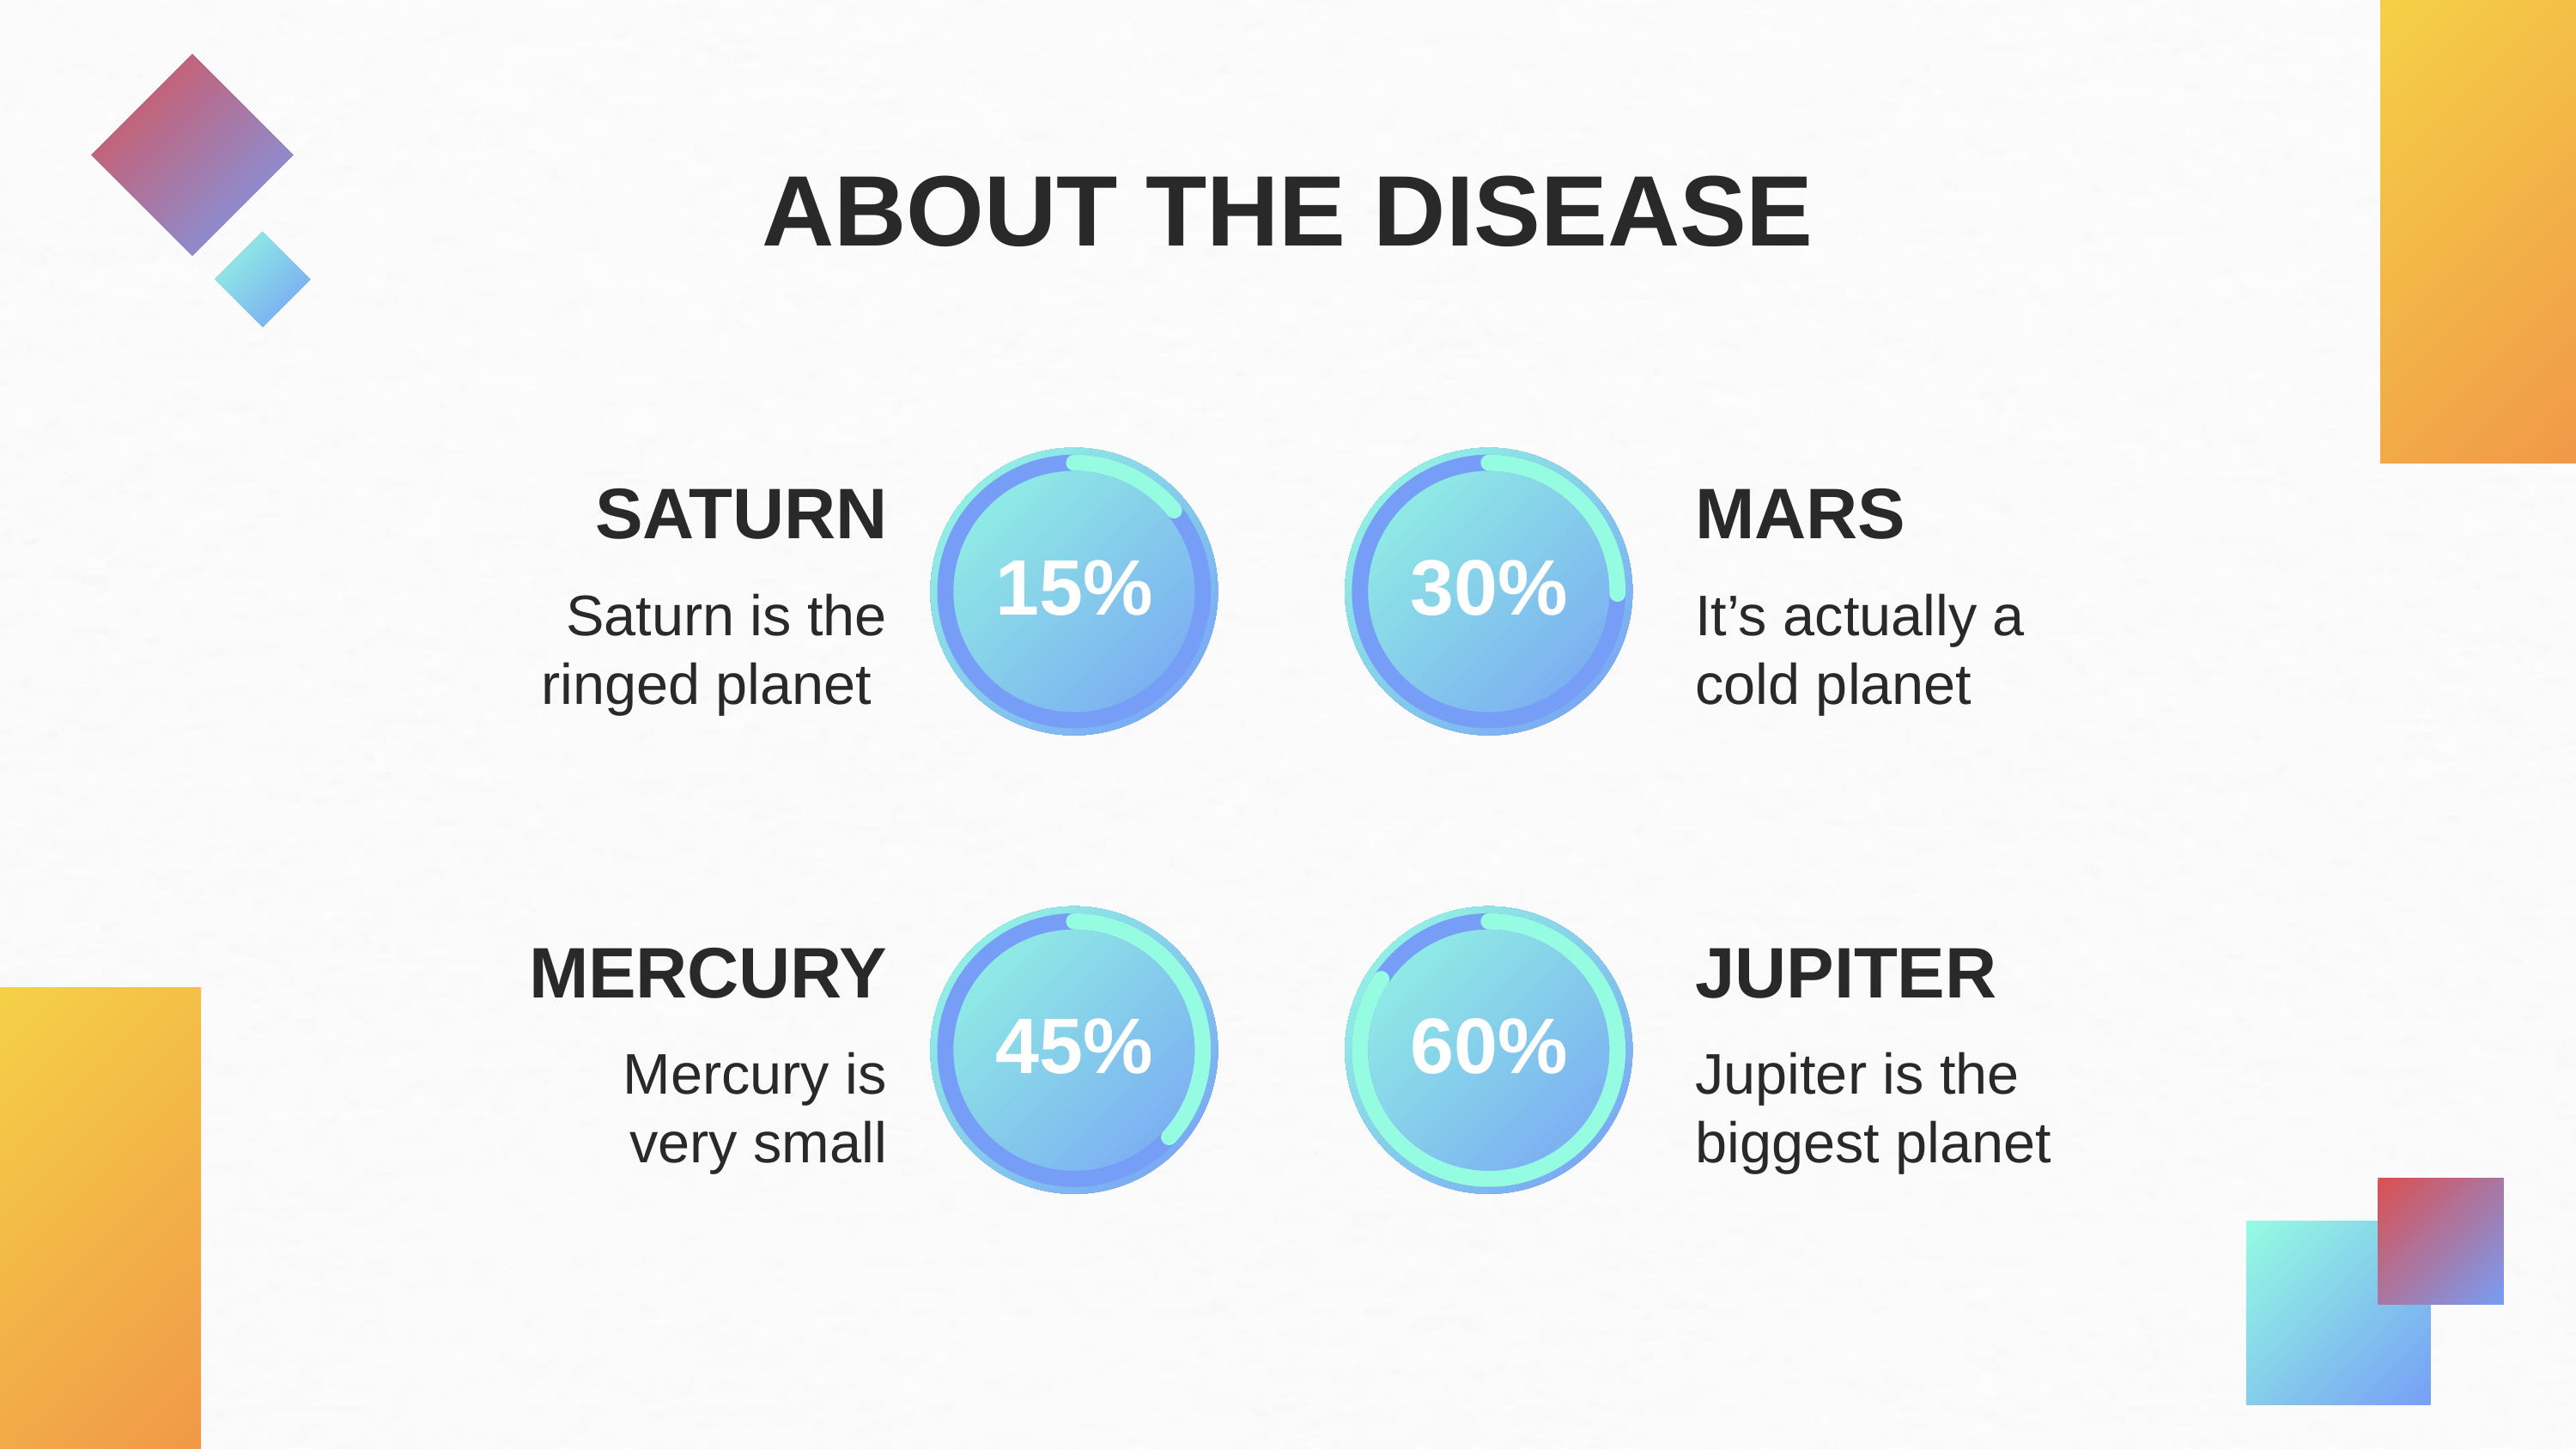

# ABOUT THE DISEASE

SATURN
MARS
15%
30%
Saturn is the ringed planet
It’s actually a cold planet

MERCURY
JUPITER
45%
60%
Mercury is very small
Jupiter is the biggest planet